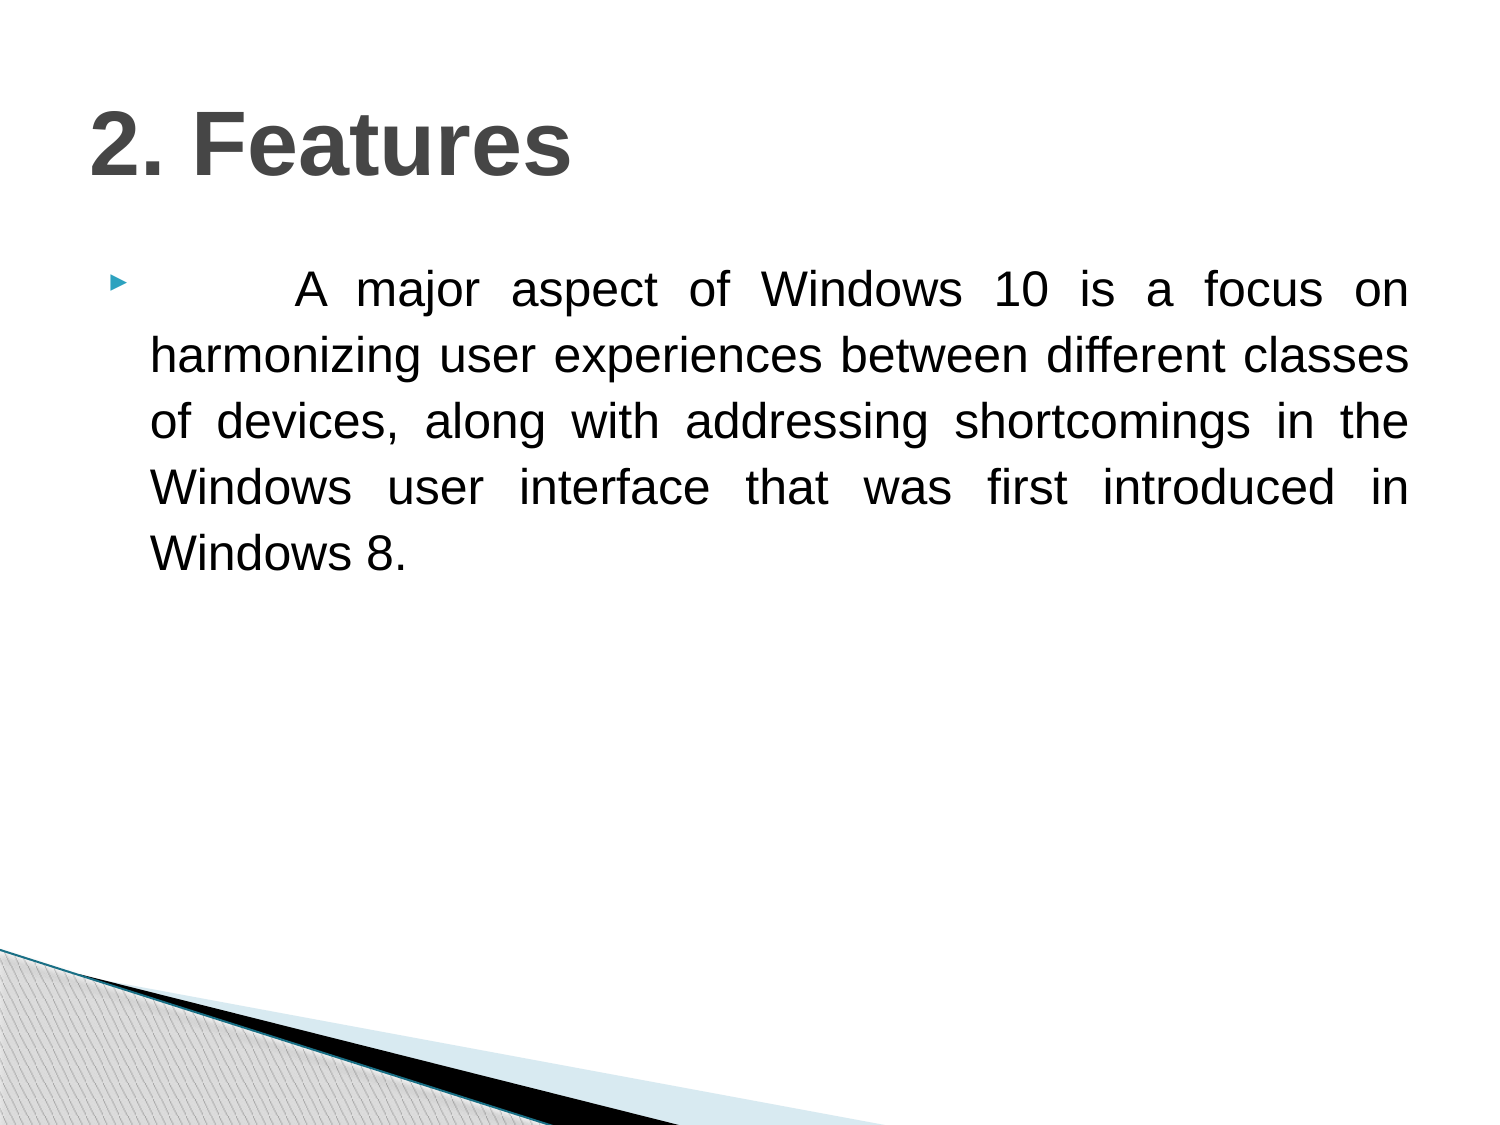

# 2. Features
　　A major aspect of Windows 10 is a focus on harmonizing user experiences between different classes of devices, along with addressing shortcomings in the Windows user interface that was first introduced in Windows 8.